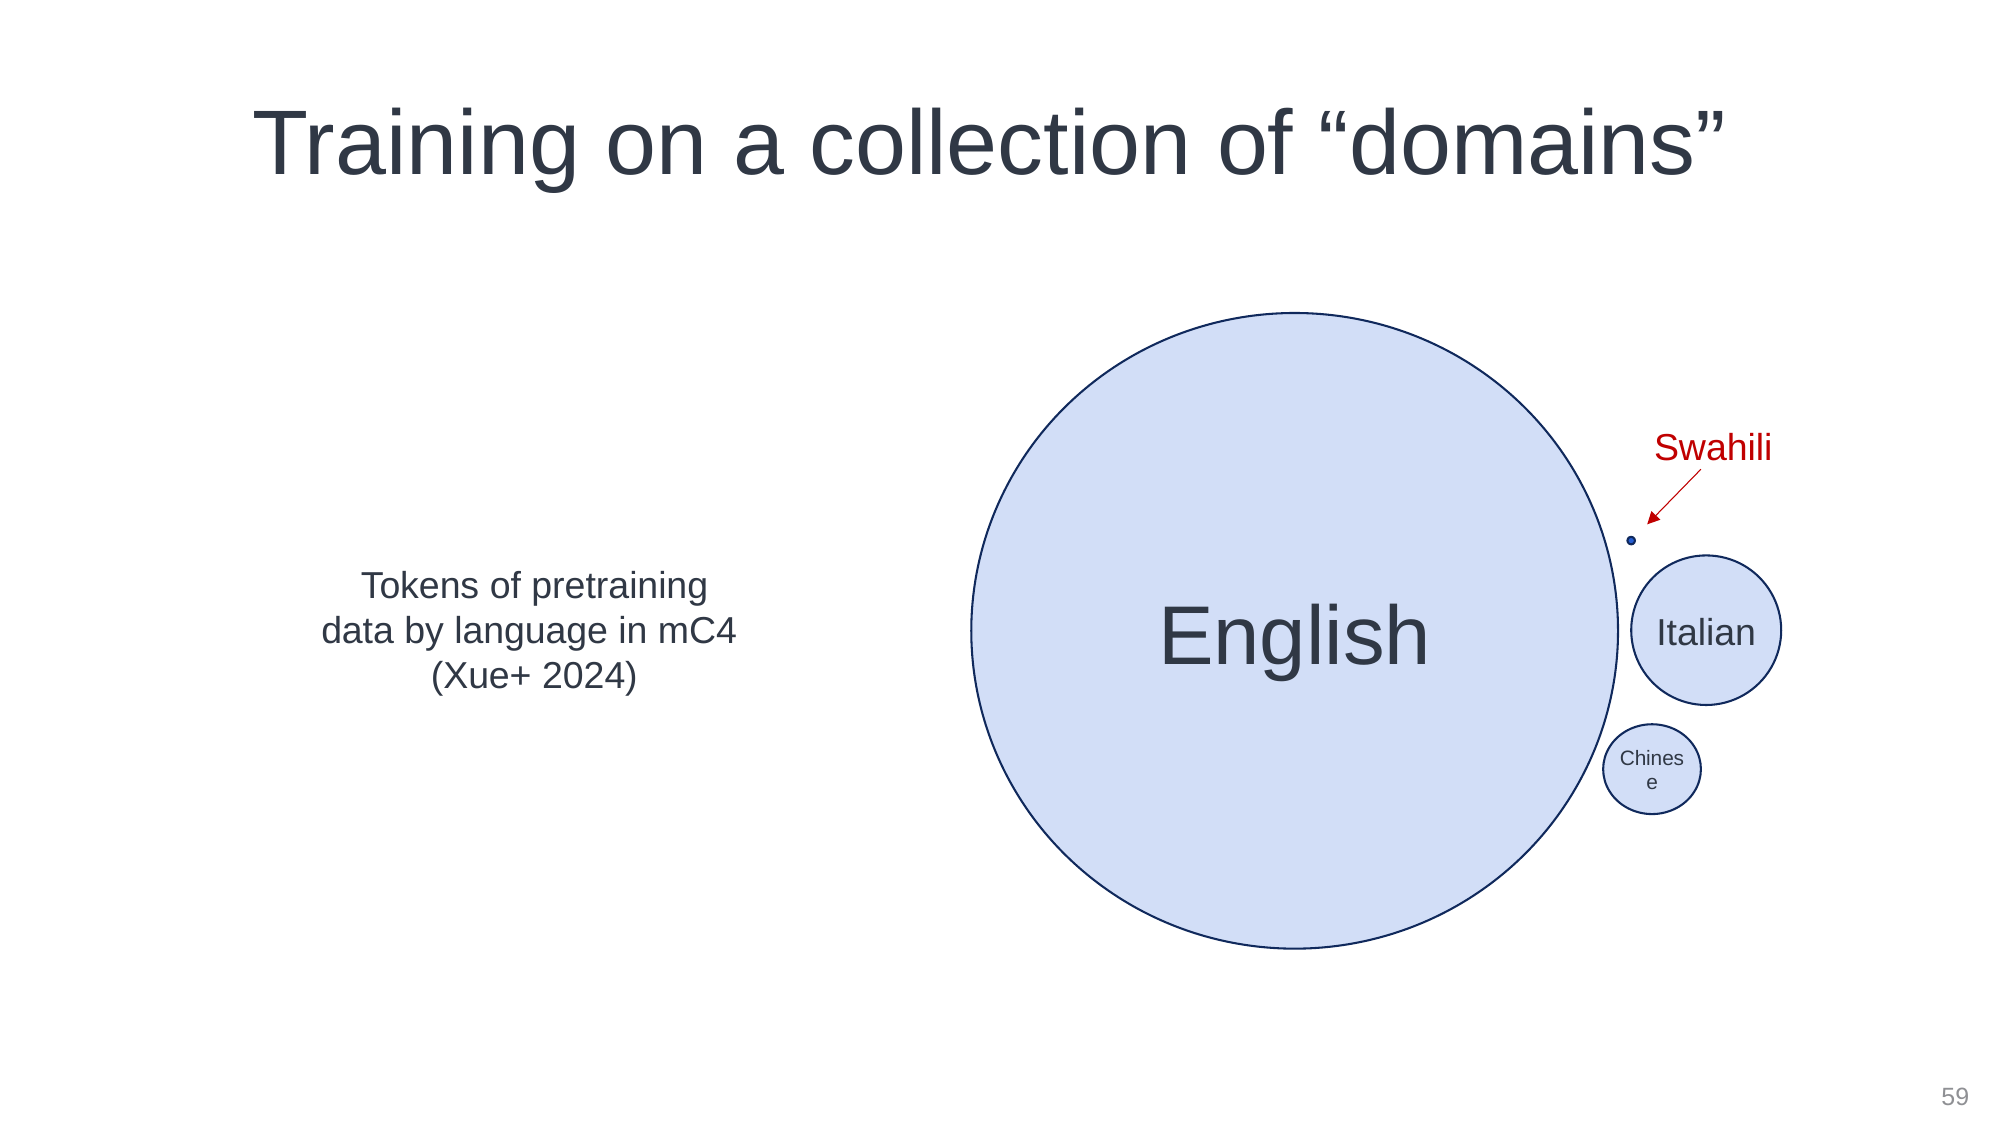

# Training on a collection of “domains”
English
Swahili

Tokens of pretraining
data by language in mC4
(Xue+ 2024)
Italian
Chinese
59